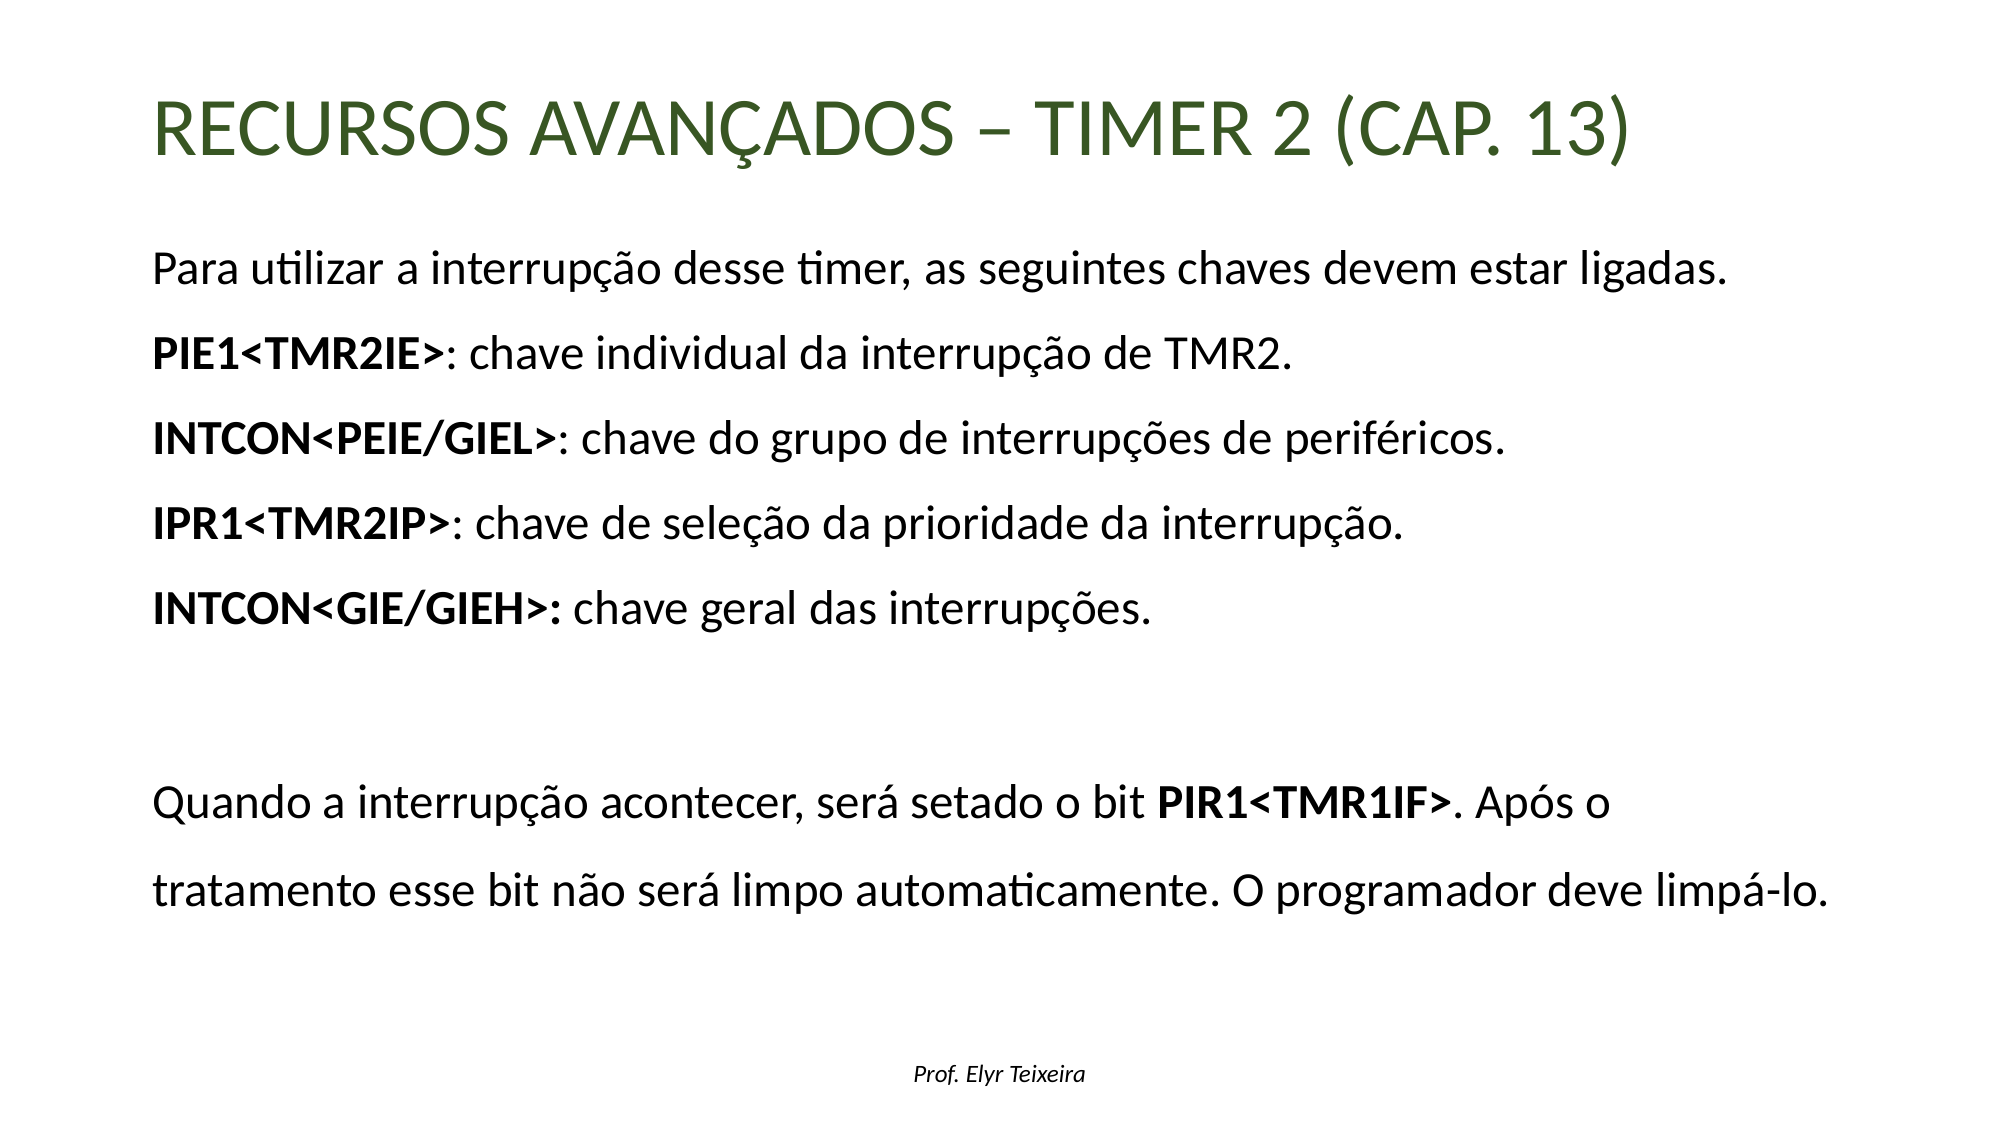

# Recursos avançados – timer 2 (cap. 13)
Para utilizar a interrupção desse timer, as seguintes chaves devem estar ligadas.
PIE1<TMR2IE>: chave individual da interrupção de TMR2.
INTCON<PEIE/GIEL>: chave do grupo de interrupções de periféricos.
IPR1<TMR2IP>: chave de seleção da prioridade da interrupção.
INTCON<GIE/GIEH>: chave geral das interrupções.

Quando a interrupção acontecer, será setado o bit PIR1<TMR1IF>. Após o tratamento esse bit não será limpo automaticamente. O programador deve limpá-lo.